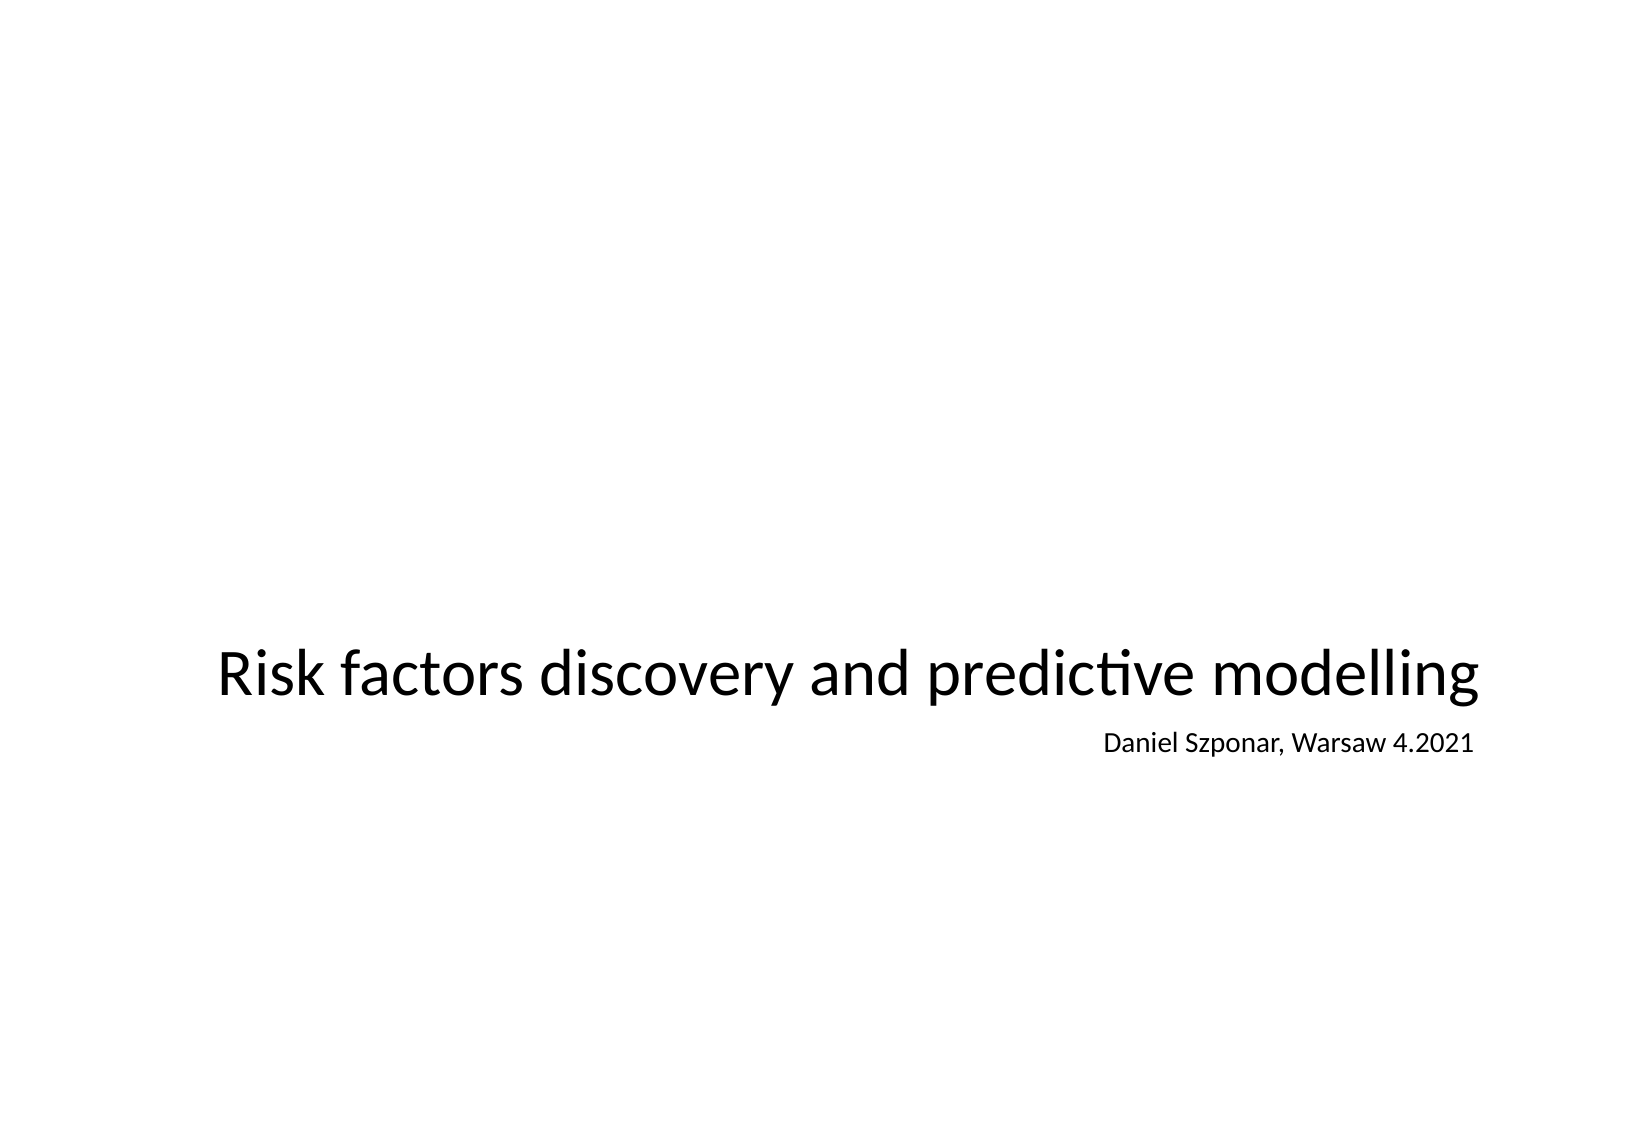

Risk factors discovery and predictive modelling
Daniel Szponar, Warsaw 4.2021